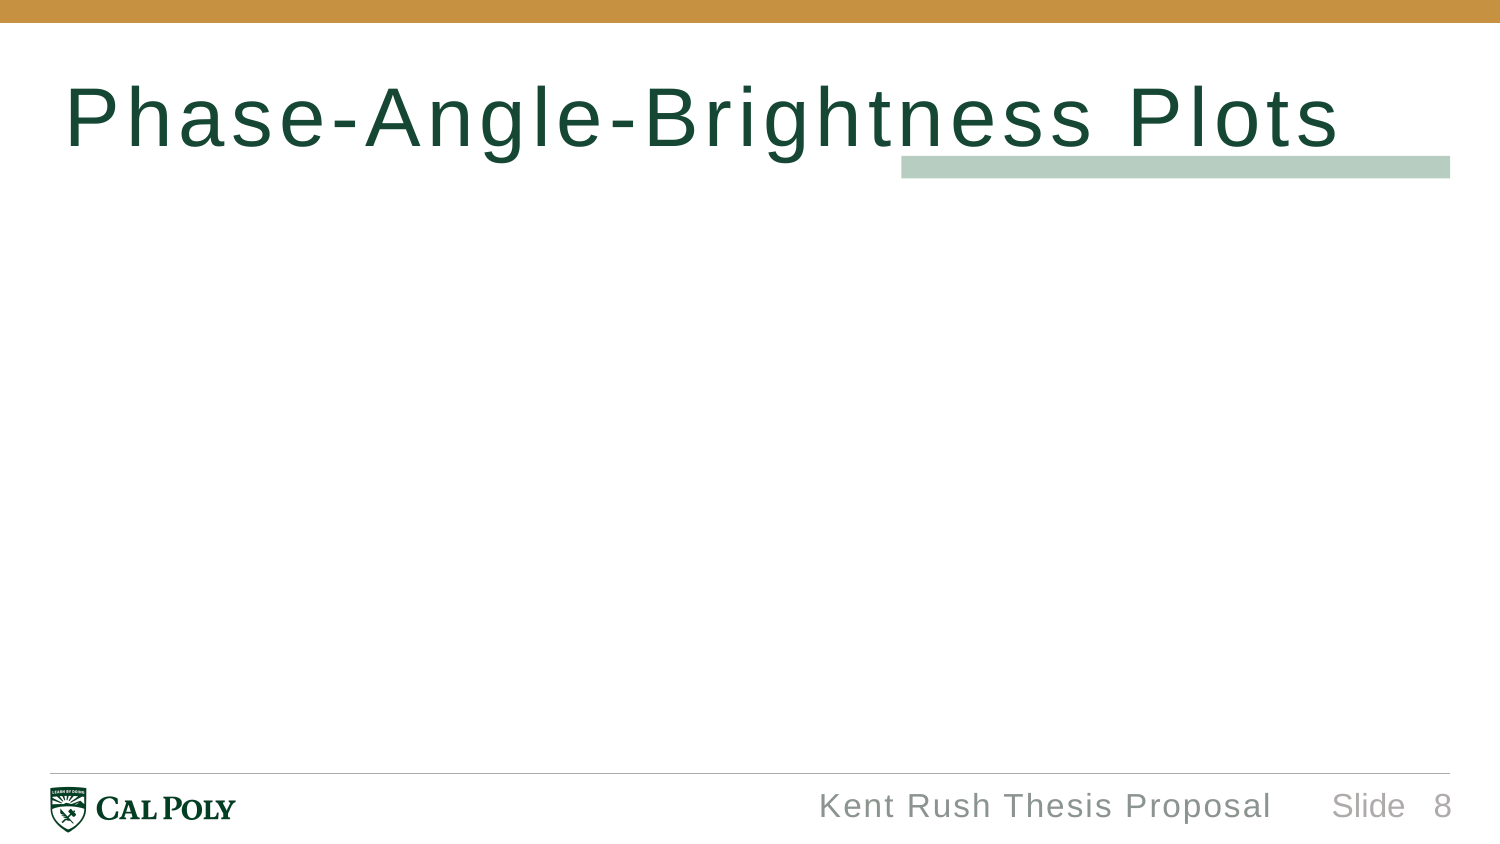

# Phase-Angle-Brightness Plots

Kent Rush Thesis Proposal
Slide   8